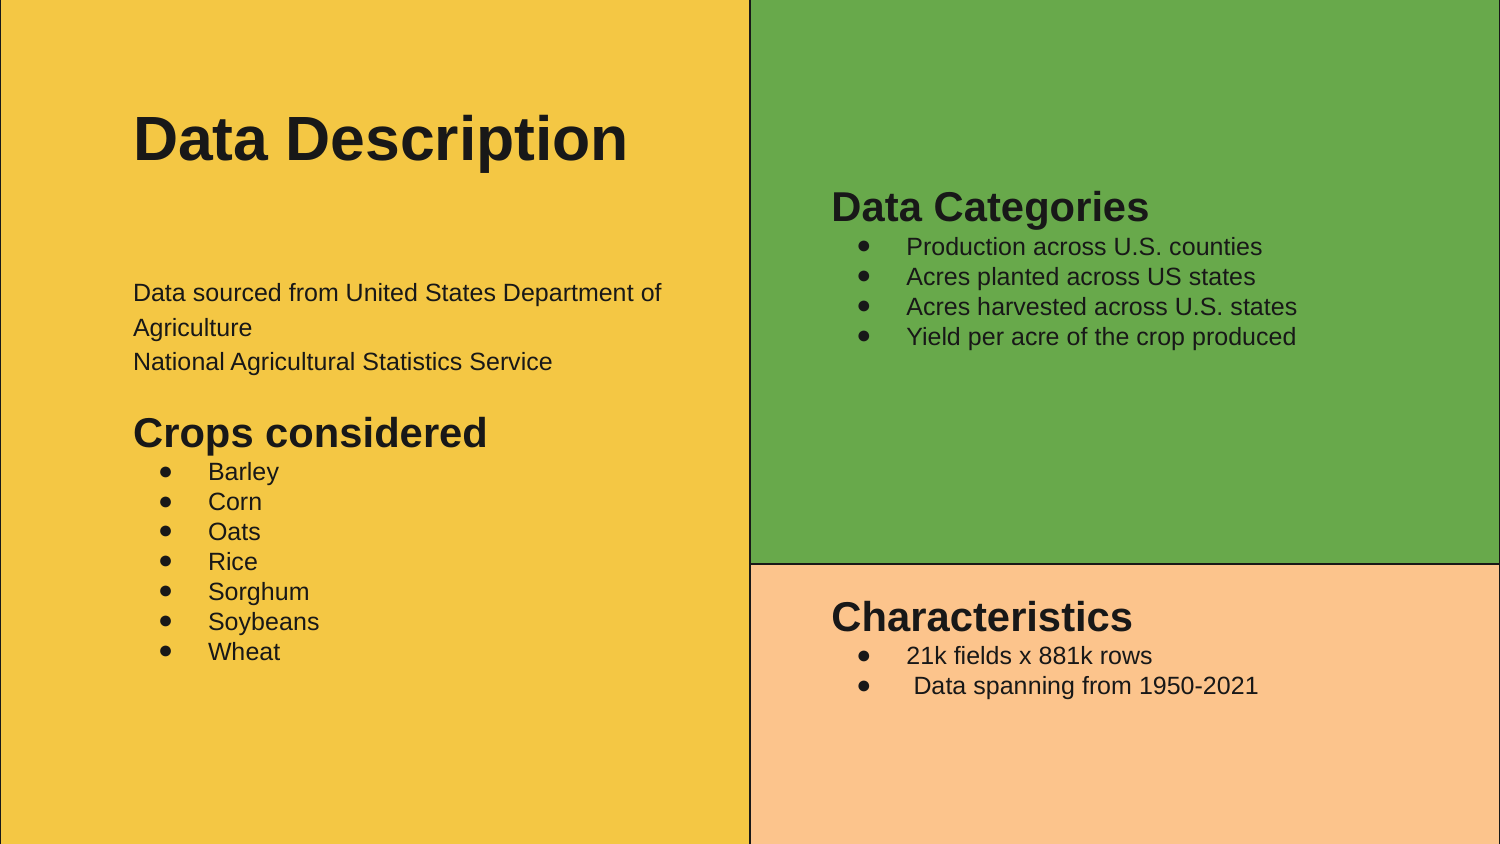

# Data Description
Data Categories
Production across U.S. counties
Acres planted across US states
Acres harvested across U.S. states
Yield per acre of the crop produced

Characteristics
21k fields x 881k rows
 Data spanning from 1950-2021
Data sourced from United States Department of Agriculture
National Agricultural Statistics Service

Crops considered
Barley
Corn
Oats
Rice
Sorghum
Soybeans
Wheat